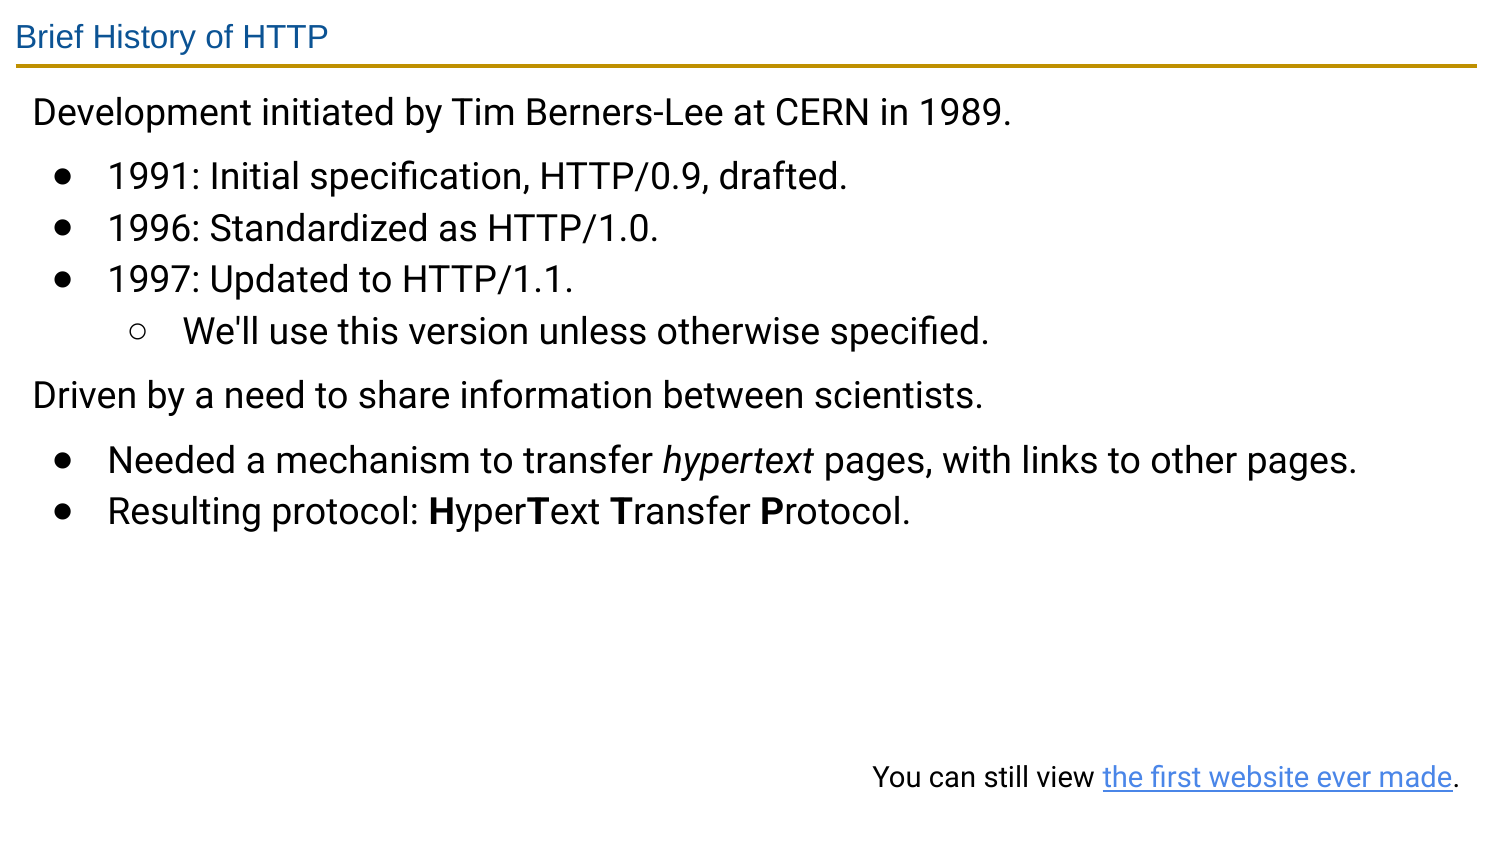

# Brief History of HTTP
Development initiated by Tim Berners-Lee at CERN in 1989.
1991: Initial specification, HTTP/0.9, drafted.
1996: Standardized as HTTP/1.0.
1997: Updated to HTTP/1.1.
We'll use this version unless otherwise specified.
Driven by a need to share information between scientists.
Needed a mechanism to transfer hypertext pages, with links to other pages.
Resulting protocol: HyperText Transfer Protocol.
You can still view the first website ever made.